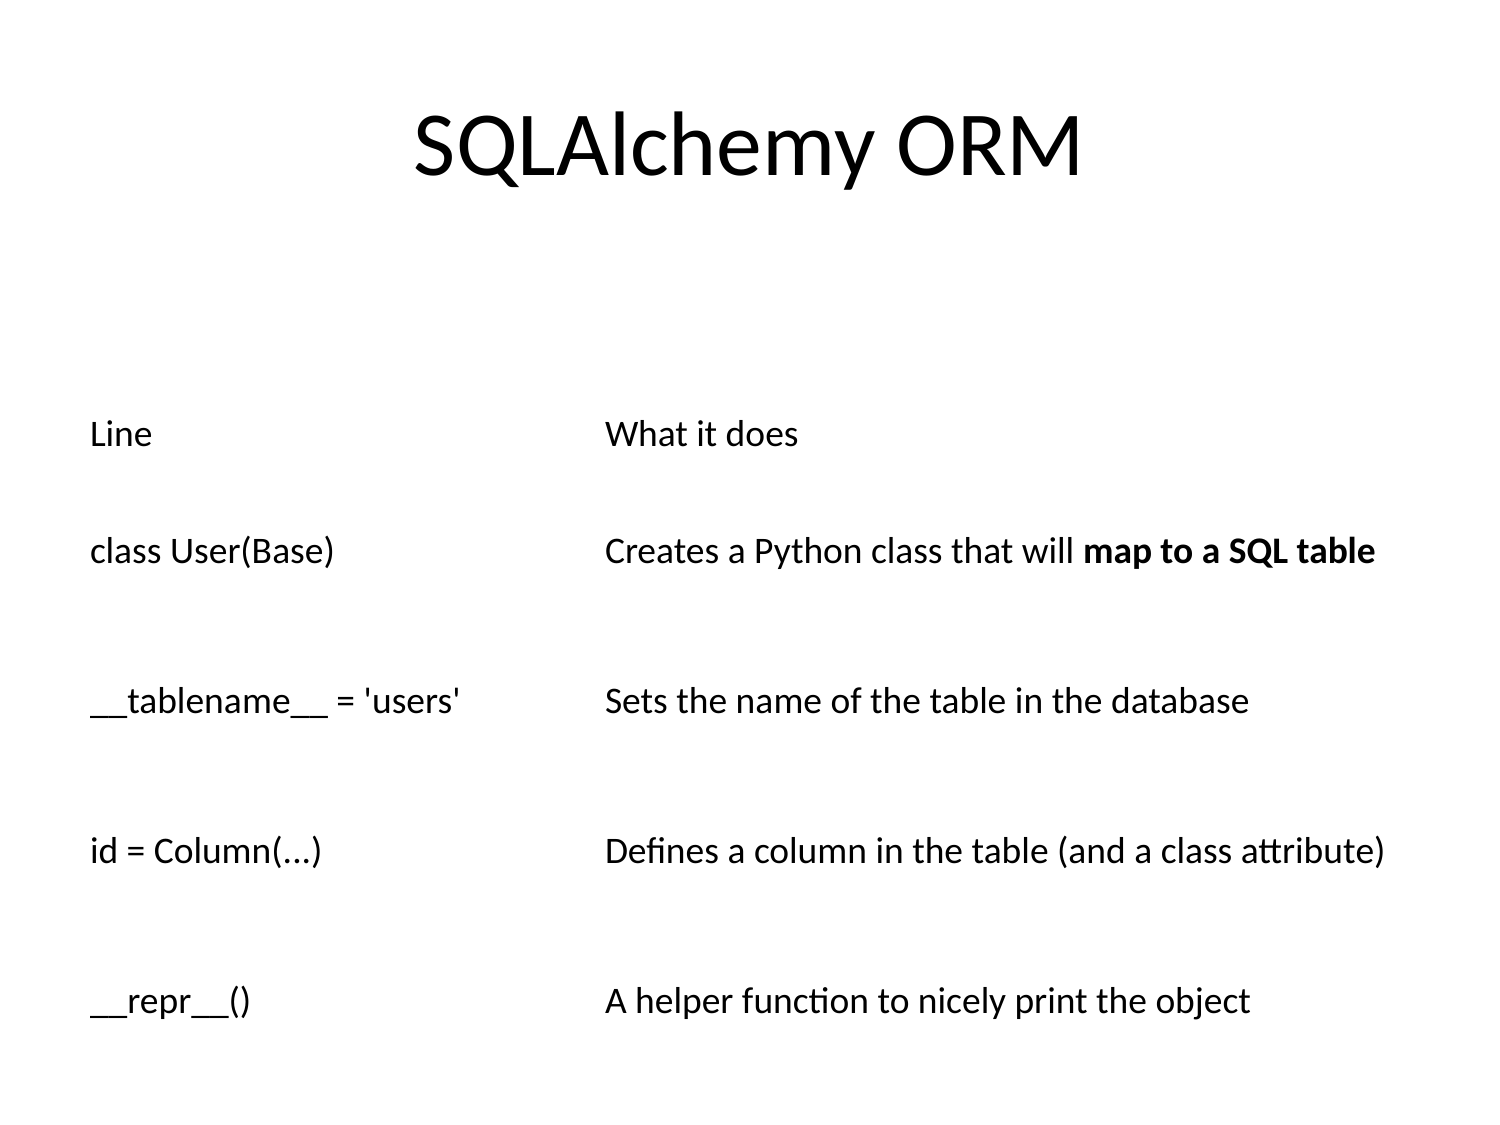

# SQLAlchemy ORM
| Line | What it does |
| --- | --- |
| class User(Base) | Creates a Python class that will map to a SQL table |
| \_\_tablename\_\_ = 'users' | Sets the name of the table in the database |
| id = Column(...) | Defines a column in the table (and a class attribute) |
| \_\_repr\_\_() | A helper function to nicely print the object |